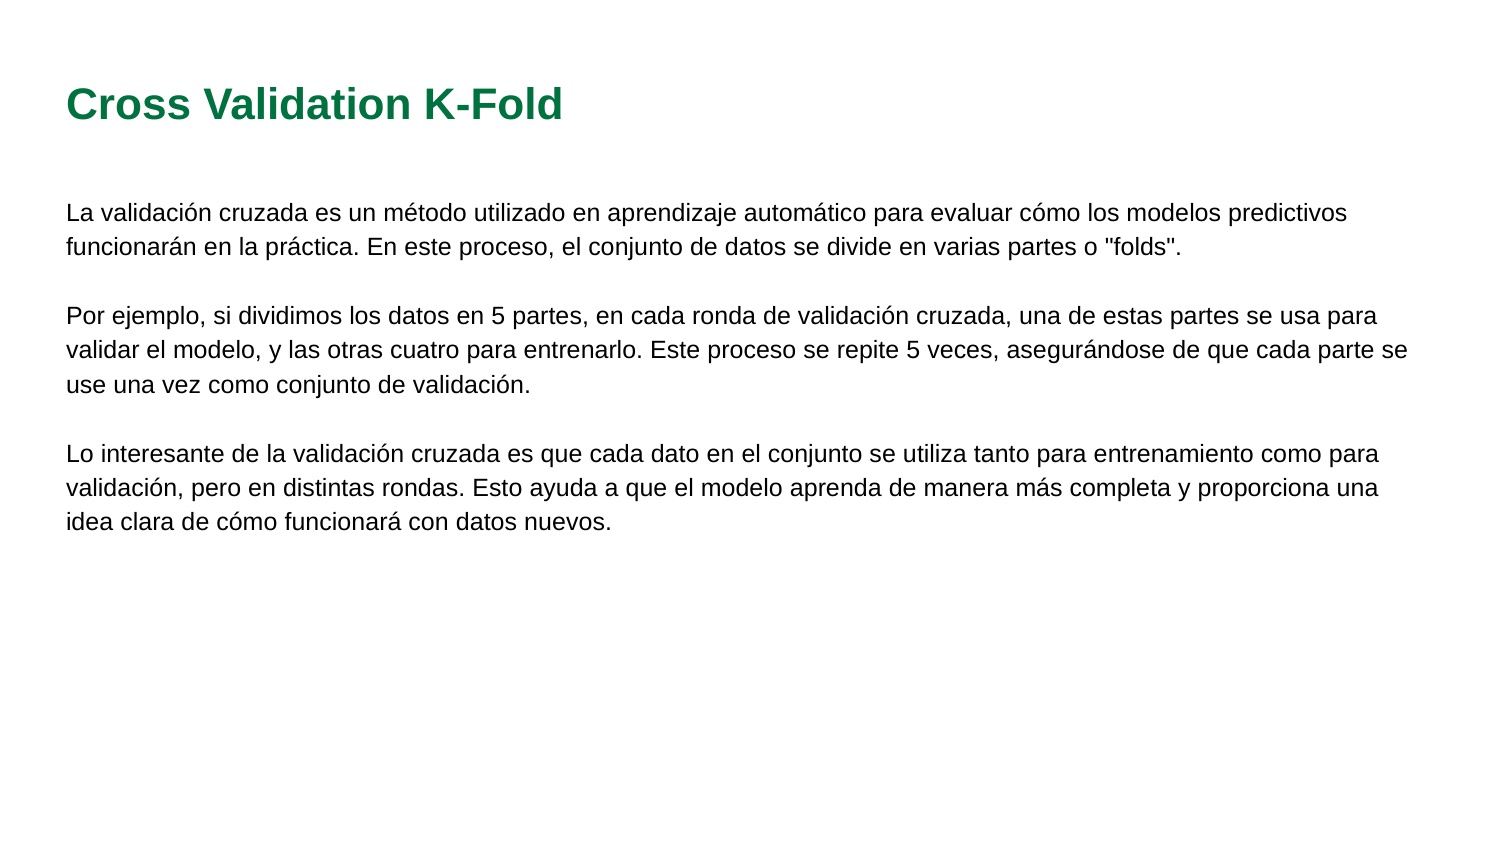

# Cross Validation K-Fold

La validación cruzada es un método utilizado en aprendizaje automático para evaluar cómo los modelos predictivos funcionarán en la práctica. En este proceso, el conjunto de datos se divide en varias partes o "folds".

Por ejemplo, si dividimos los datos en 5 partes, en cada ronda de validación cruzada, una de estas partes se usa para validar el modelo, y las otras cuatro para entrenarlo. Este proceso se repite 5 veces, asegurándose de que cada parte se use una vez como conjunto de validación.

Lo interesante de la validación cruzada es que cada dato en el conjunto se utiliza tanto para entrenamiento como para validación, pero en distintas rondas. Esto ayuda a que el modelo aprenda de manera más completa y proporciona una idea clara de cómo funcionará con datos nuevos.